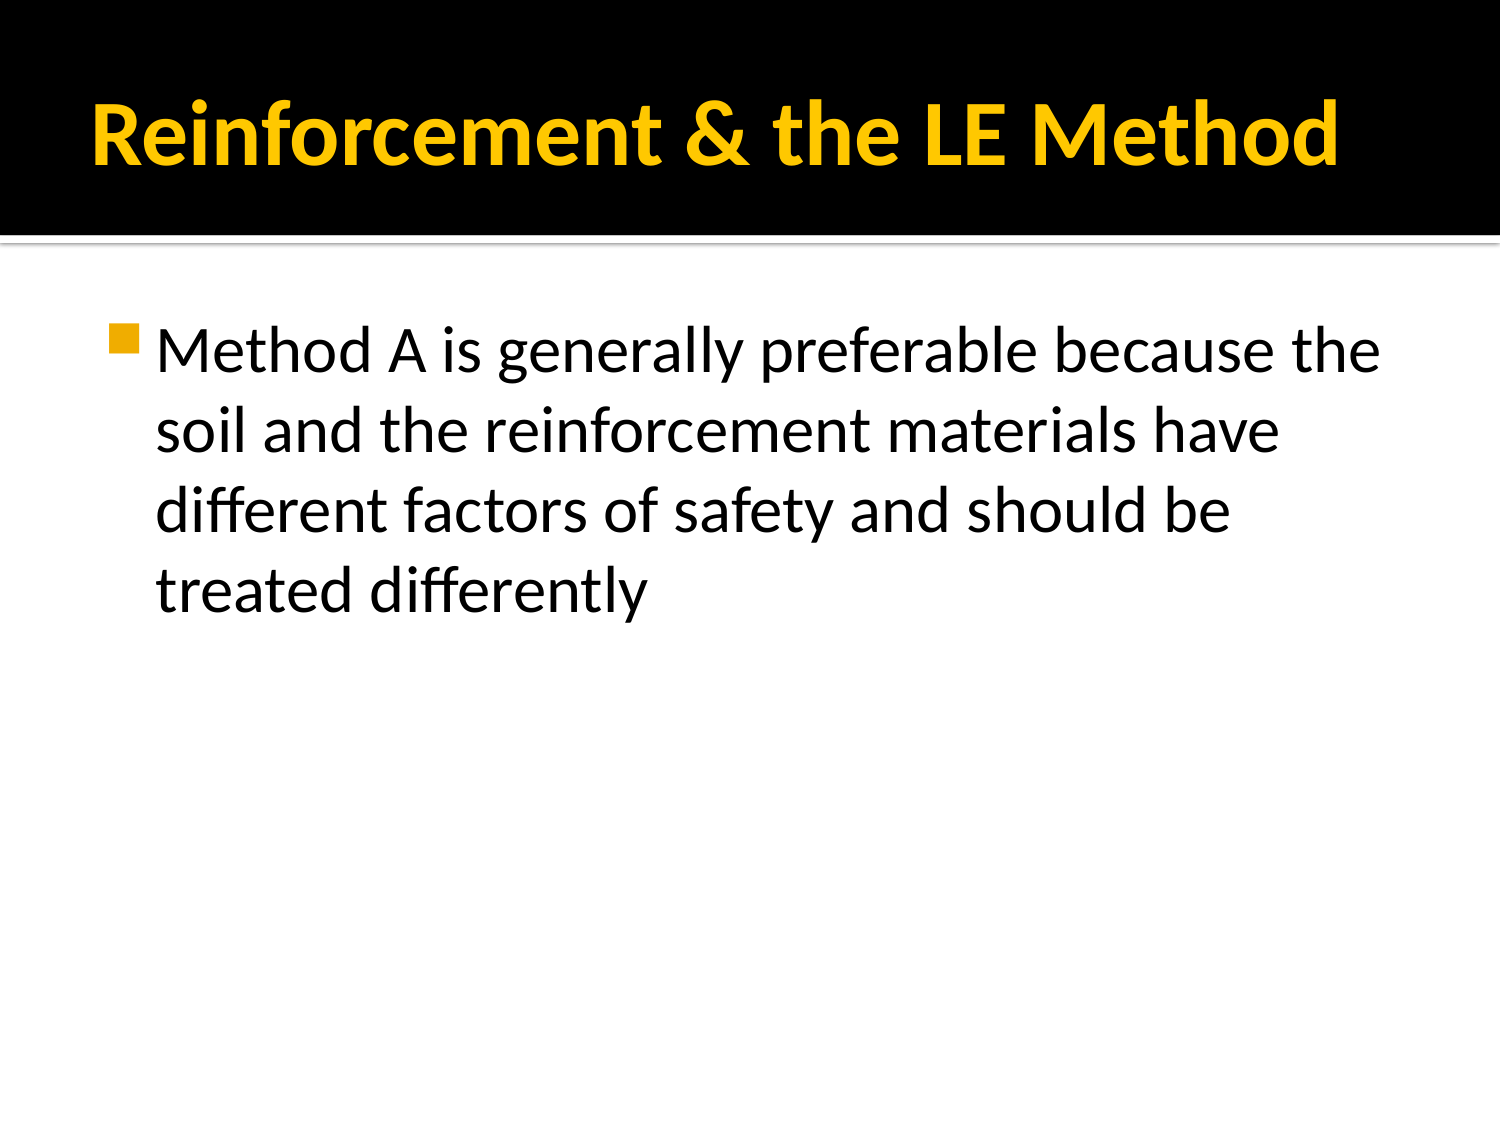

# Reinforcement & the LE Method
Method A is generally preferable because the soil and the reinforcement materials have different factors of safety and should be treated differently